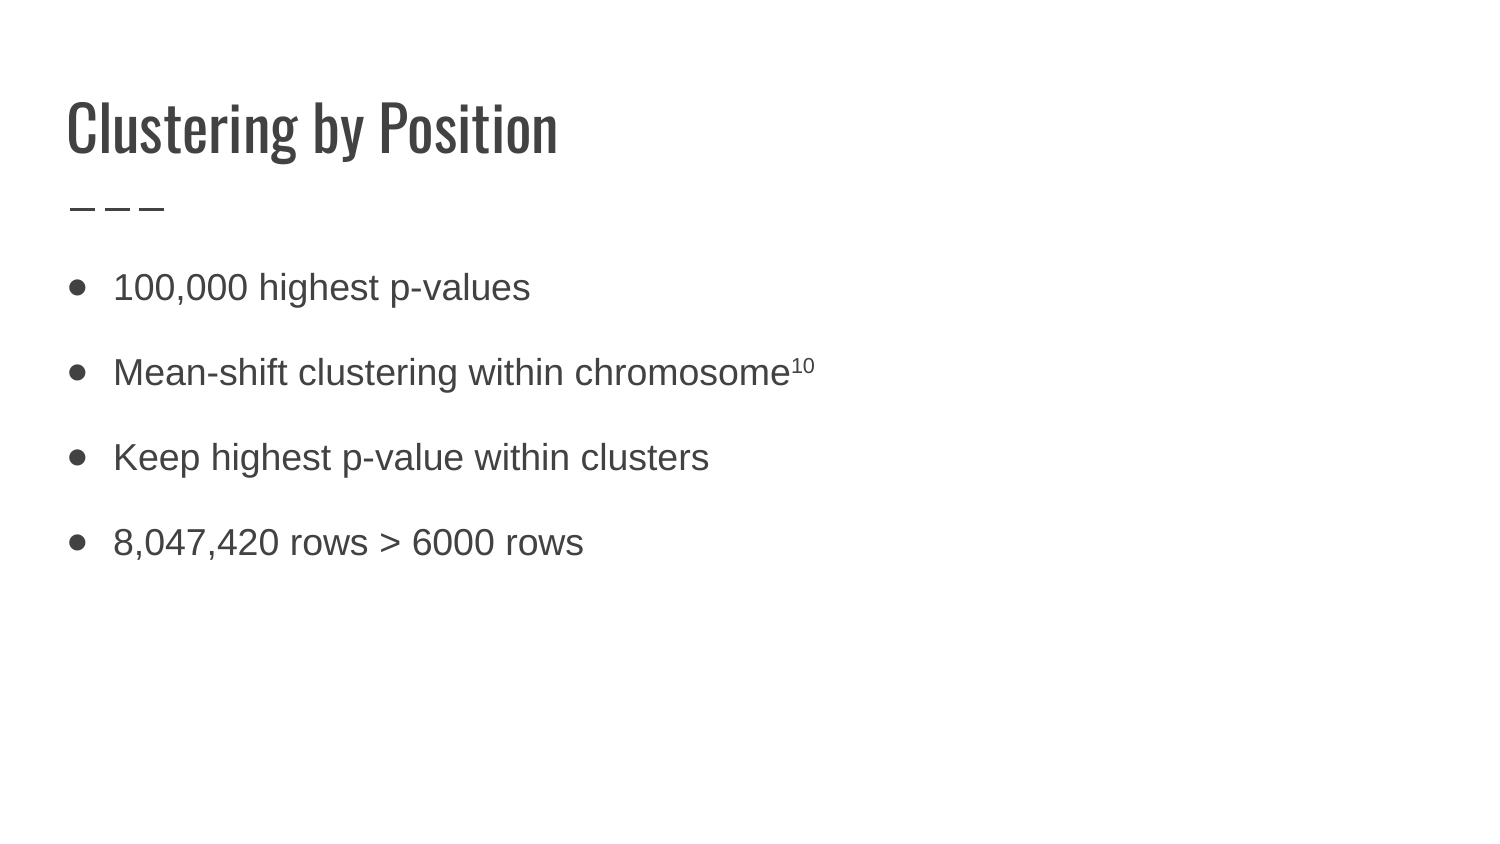

# Clustering by Position
100,000 highest p-values
Mean-shift clustering within chromosome10
Keep highest p-value within clusters
8,047,420 rows > 6000 rows